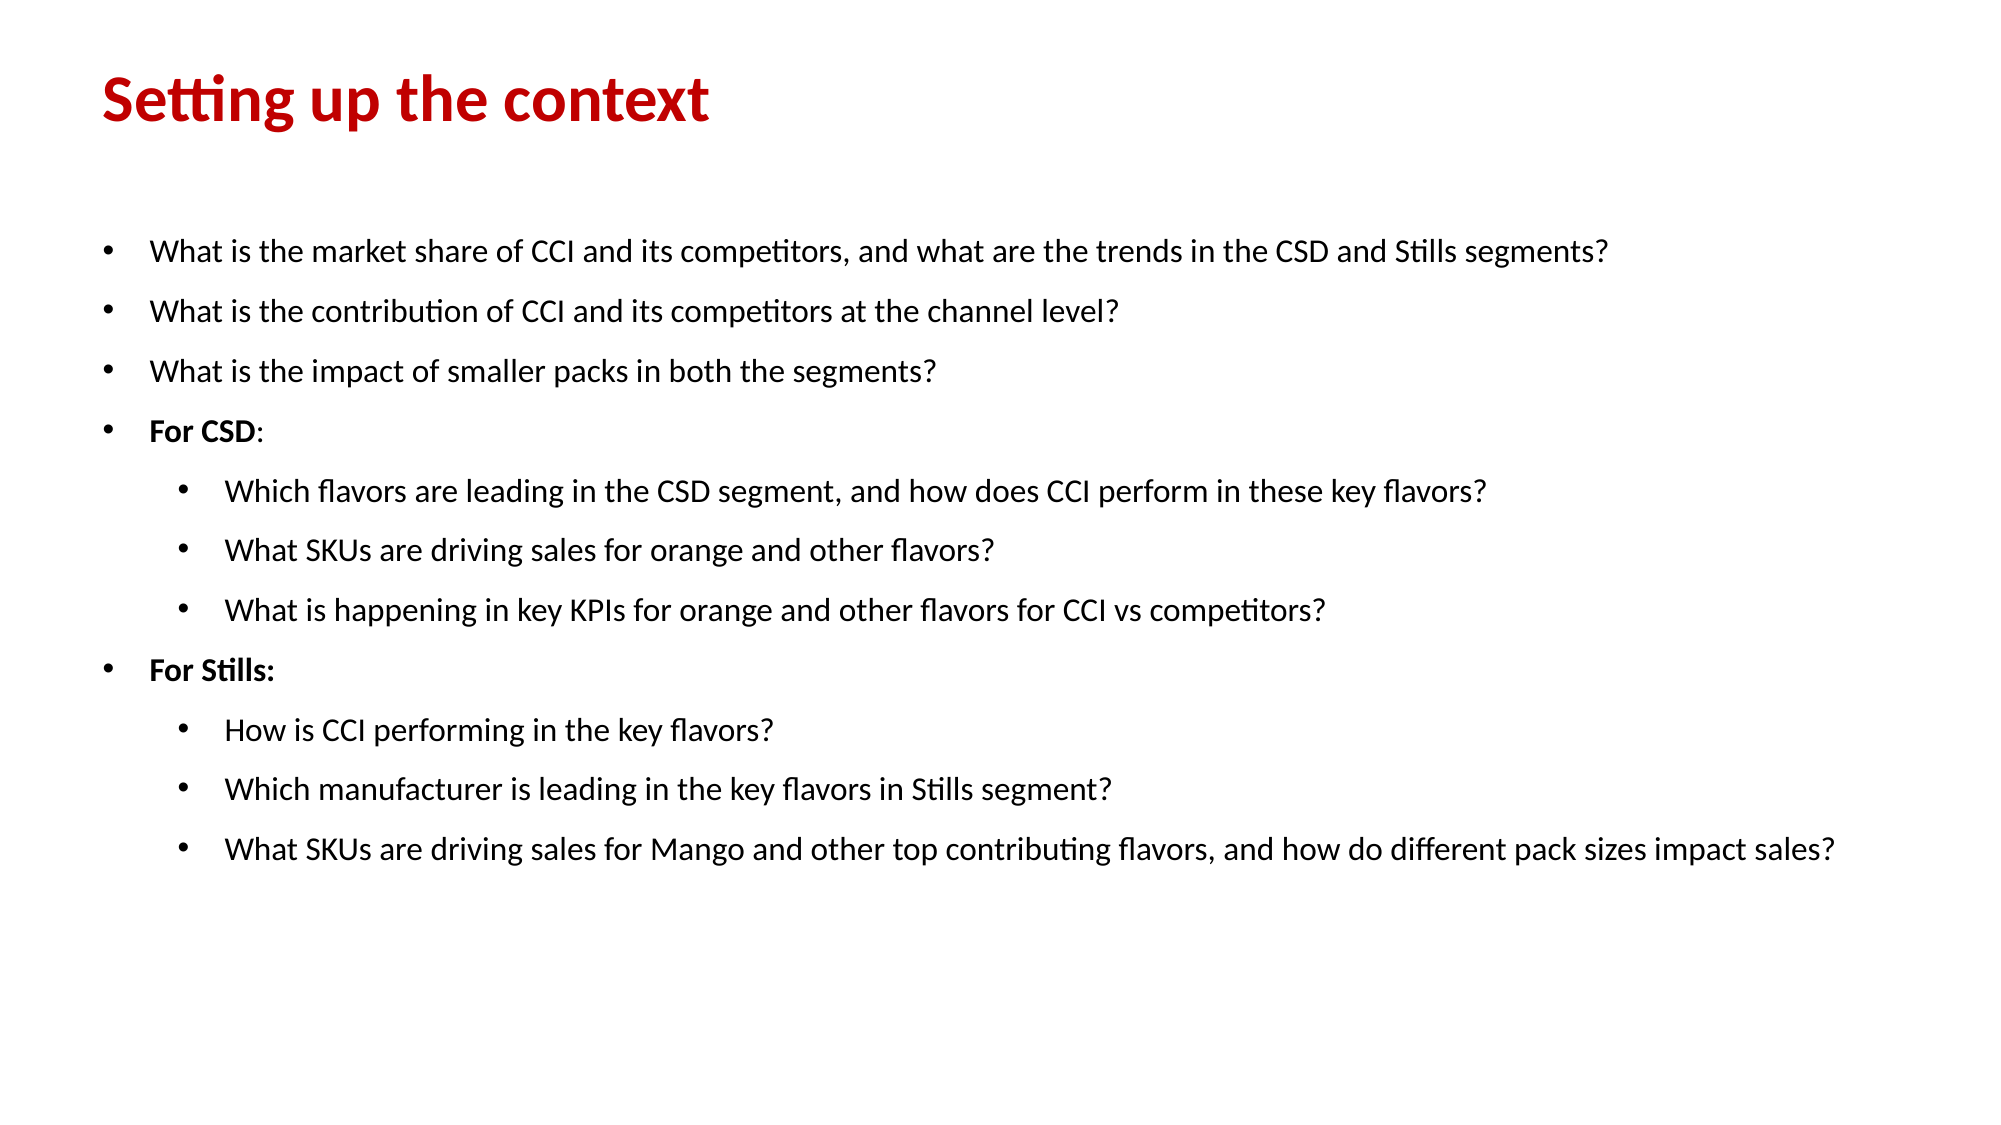

# Setting up the context
What is the market share of CCI and its competitors, and what are the trends in the CSD and Stills segments?
What is the contribution of CCI and its competitors at the channel level?
What is the impact of smaller packs in both the segments?
For CSD:
Which flavors are leading in the CSD segment, and how does CCI perform in these key flavors?
What SKUs are driving sales for orange and other flavors?
What is happening in key KPIs for orange and other flavors for CCI vs competitors?
For Stills:
How is CCI performing in the key flavors?
Which manufacturer is leading in the key flavors in Stills segment?
What SKUs are driving sales for Mango and other top contributing flavors, and how do different pack sizes impact sales?